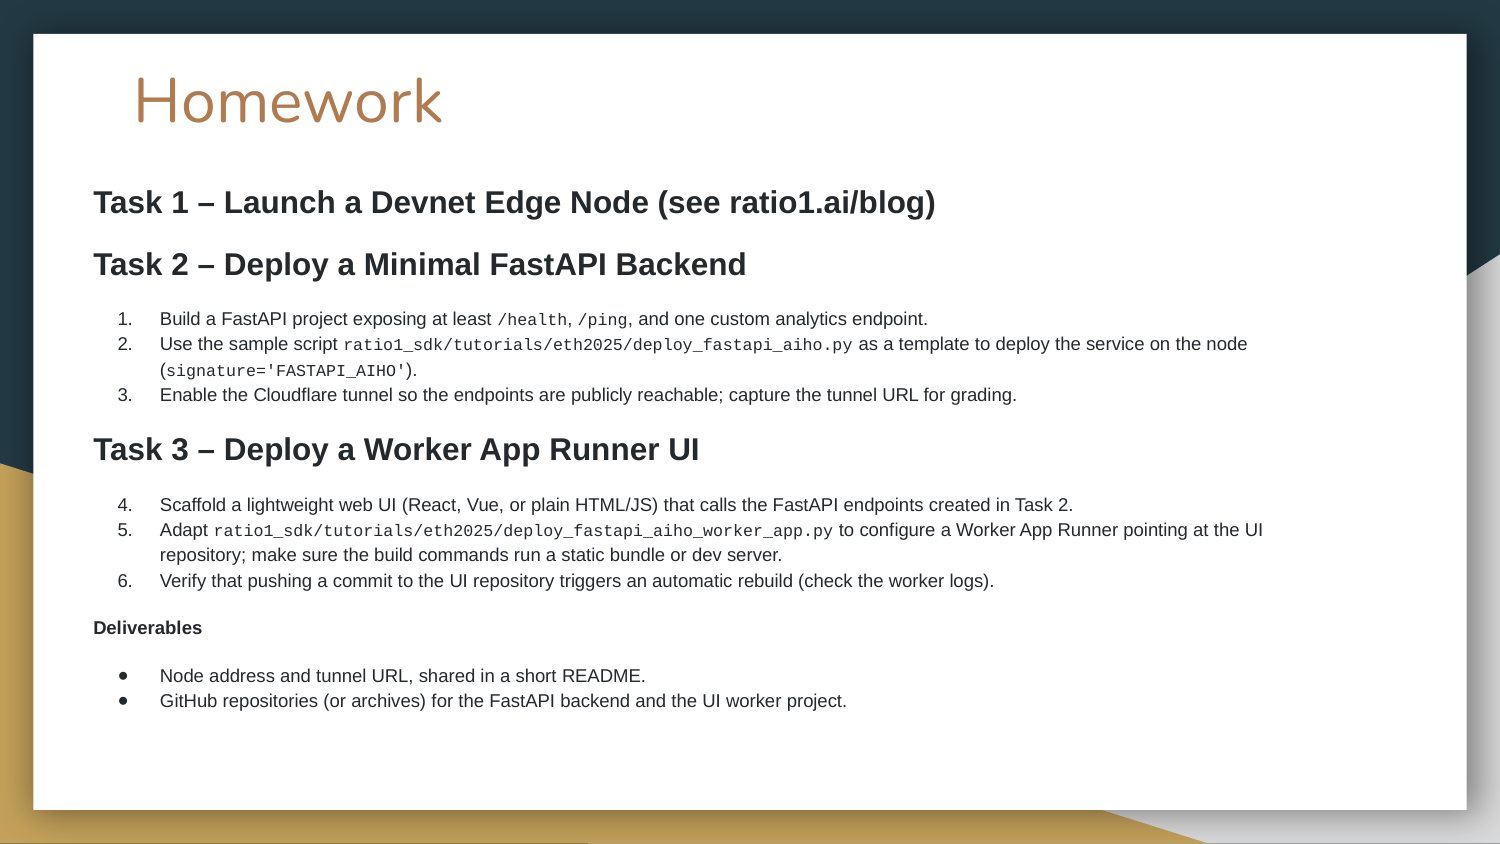

# Homework
Task 1 – Launch a Devnet Edge Node (see ratio1.ai/blog)
Task 2 – Deploy a Minimal FastAPI Backend
Build a FastAPI project exposing at least /health, /ping, and one custom analytics endpoint.
Use the sample script ratio1_sdk/tutorials/eth2025/deploy_fastapi_aiho.py as a template to deploy the service on the node (signature='FASTAPI_AIHO').
Enable the Cloudflare tunnel so the endpoints are publicly reachable; capture the tunnel URL for grading.
Task 3 – Deploy a Worker App Runner UI
Scaffold a lightweight web UI (React, Vue, or plain HTML/JS) that calls the FastAPI endpoints created in Task 2.
Adapt ratio1_sdk/tutorials/eth2025/deploy_fastapi_aiho_worker_app.py to configure a Worker App Runner pointing at the UI repository; make sure the build commands run a static bundle or dev server.
Verify that pushing a commit to the UI repository triggers an automatic rebuild (check the worker logs).
Deliverables
Node address and tunnel URL, shared in a short README.
GitHub repositories (or archives) for the FastAPI backend and the UI worker project.